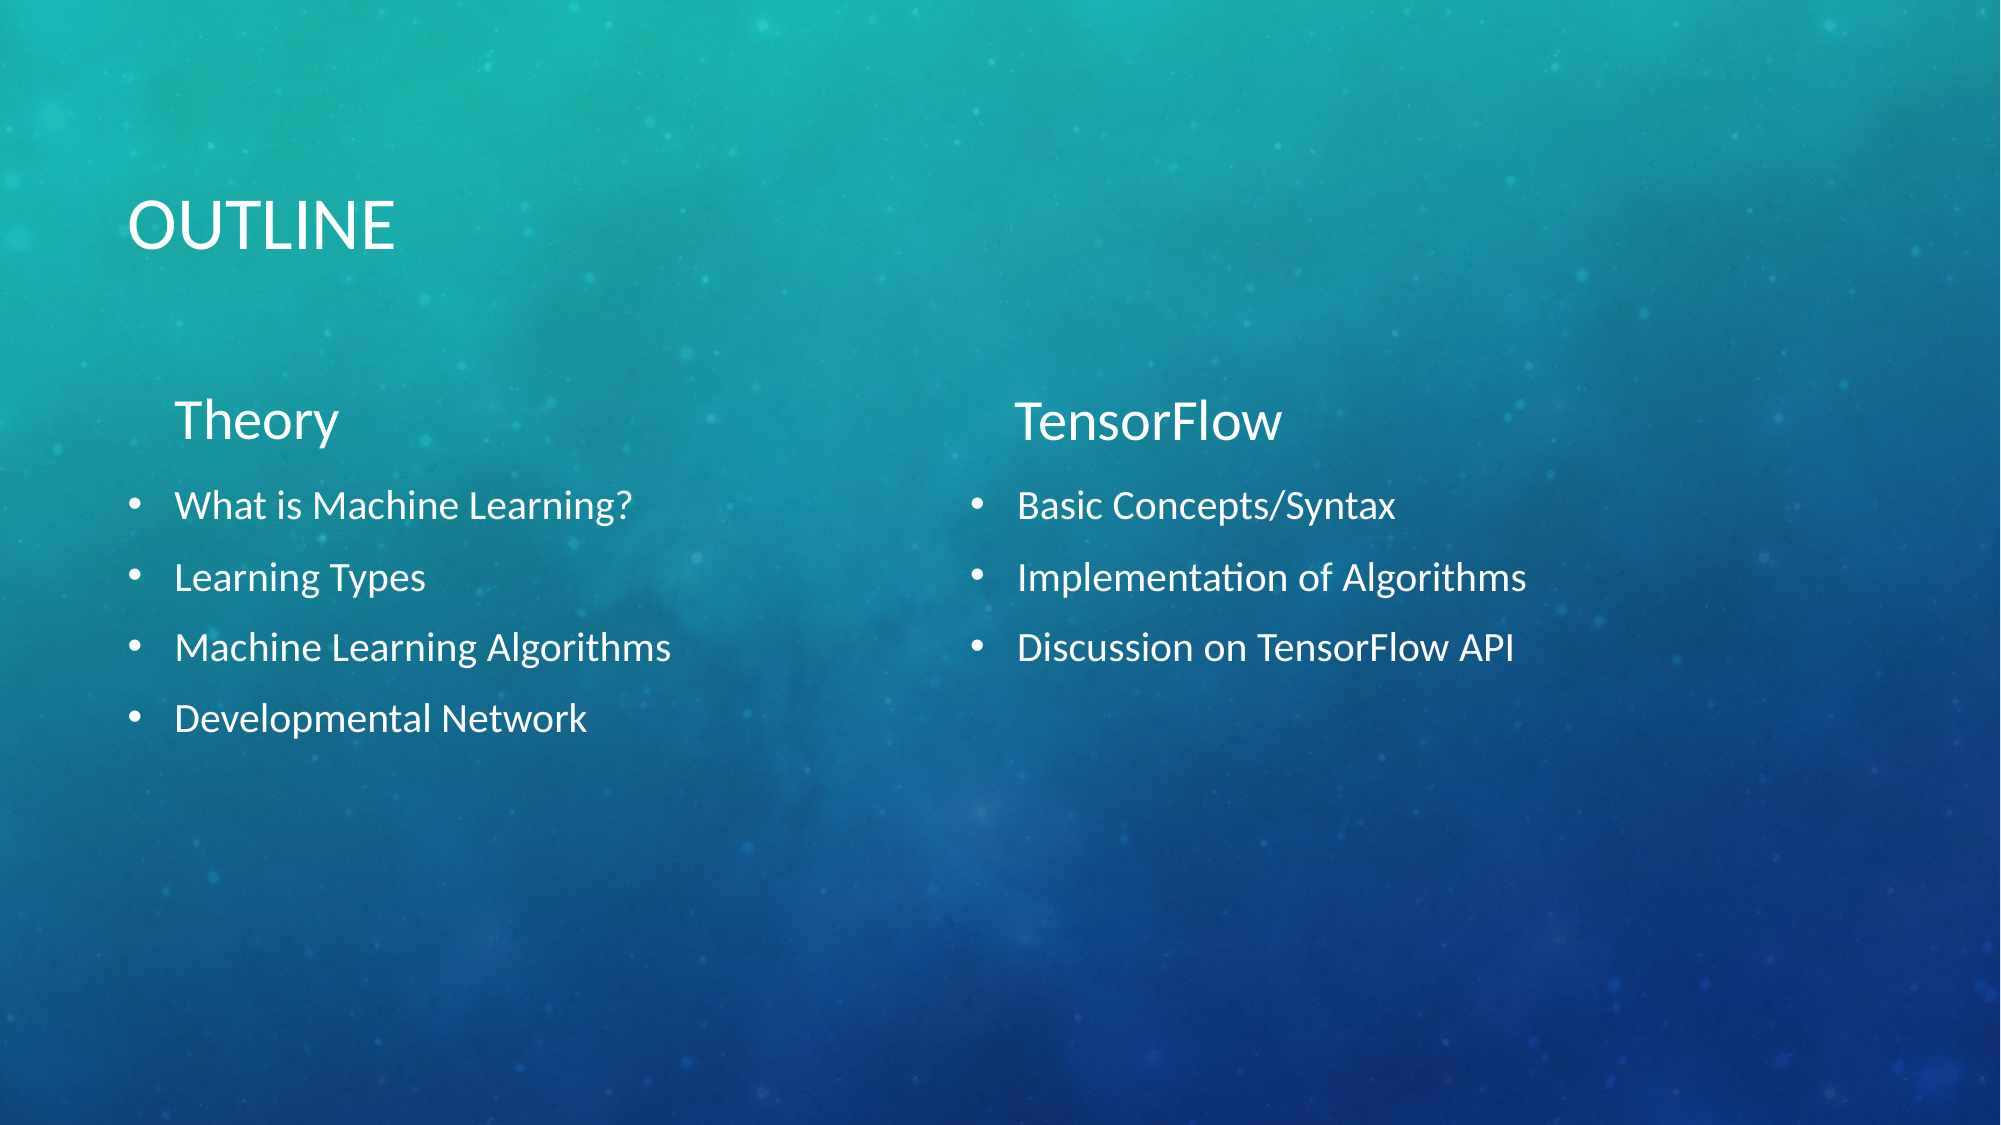

# Outline
Theory
TensorFlow
What is Machine Learning?
Learning Types
Machine Learning Algorithms
Developmental Network
Basic Concepts/Syntax
Implementation of Algorithms
Discussion on TensorFlow API